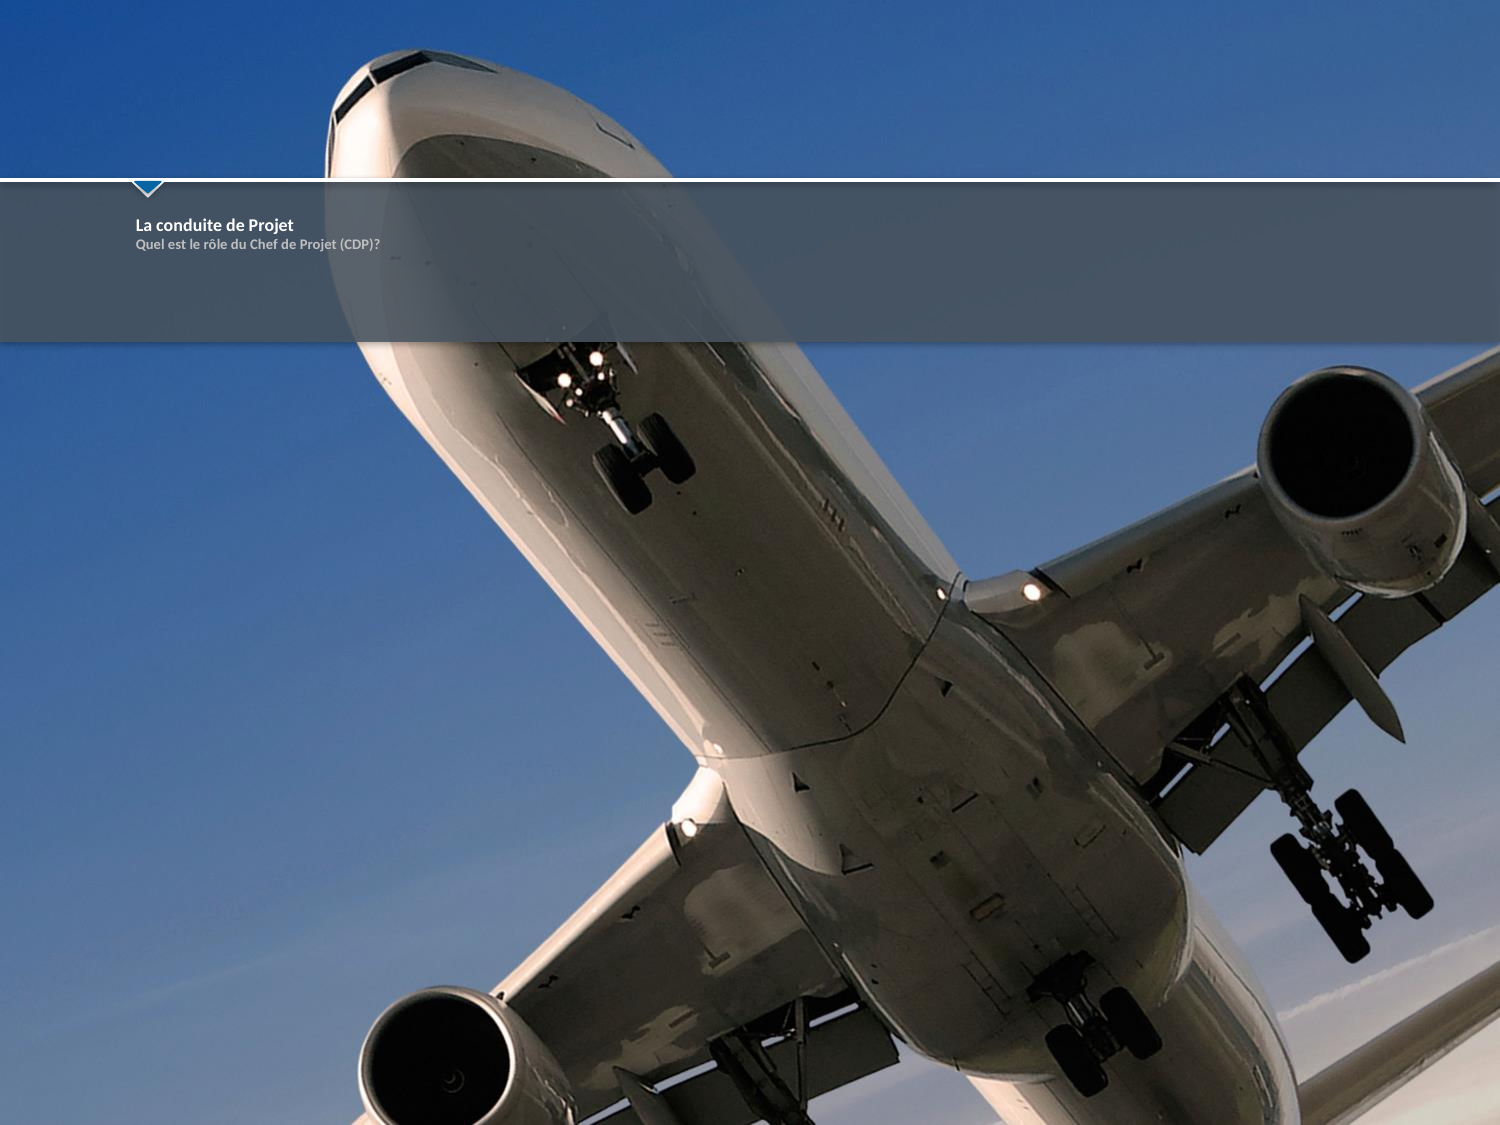

# La conduite de Projet Quel est le rôle du Chef de Projet (CDP)?